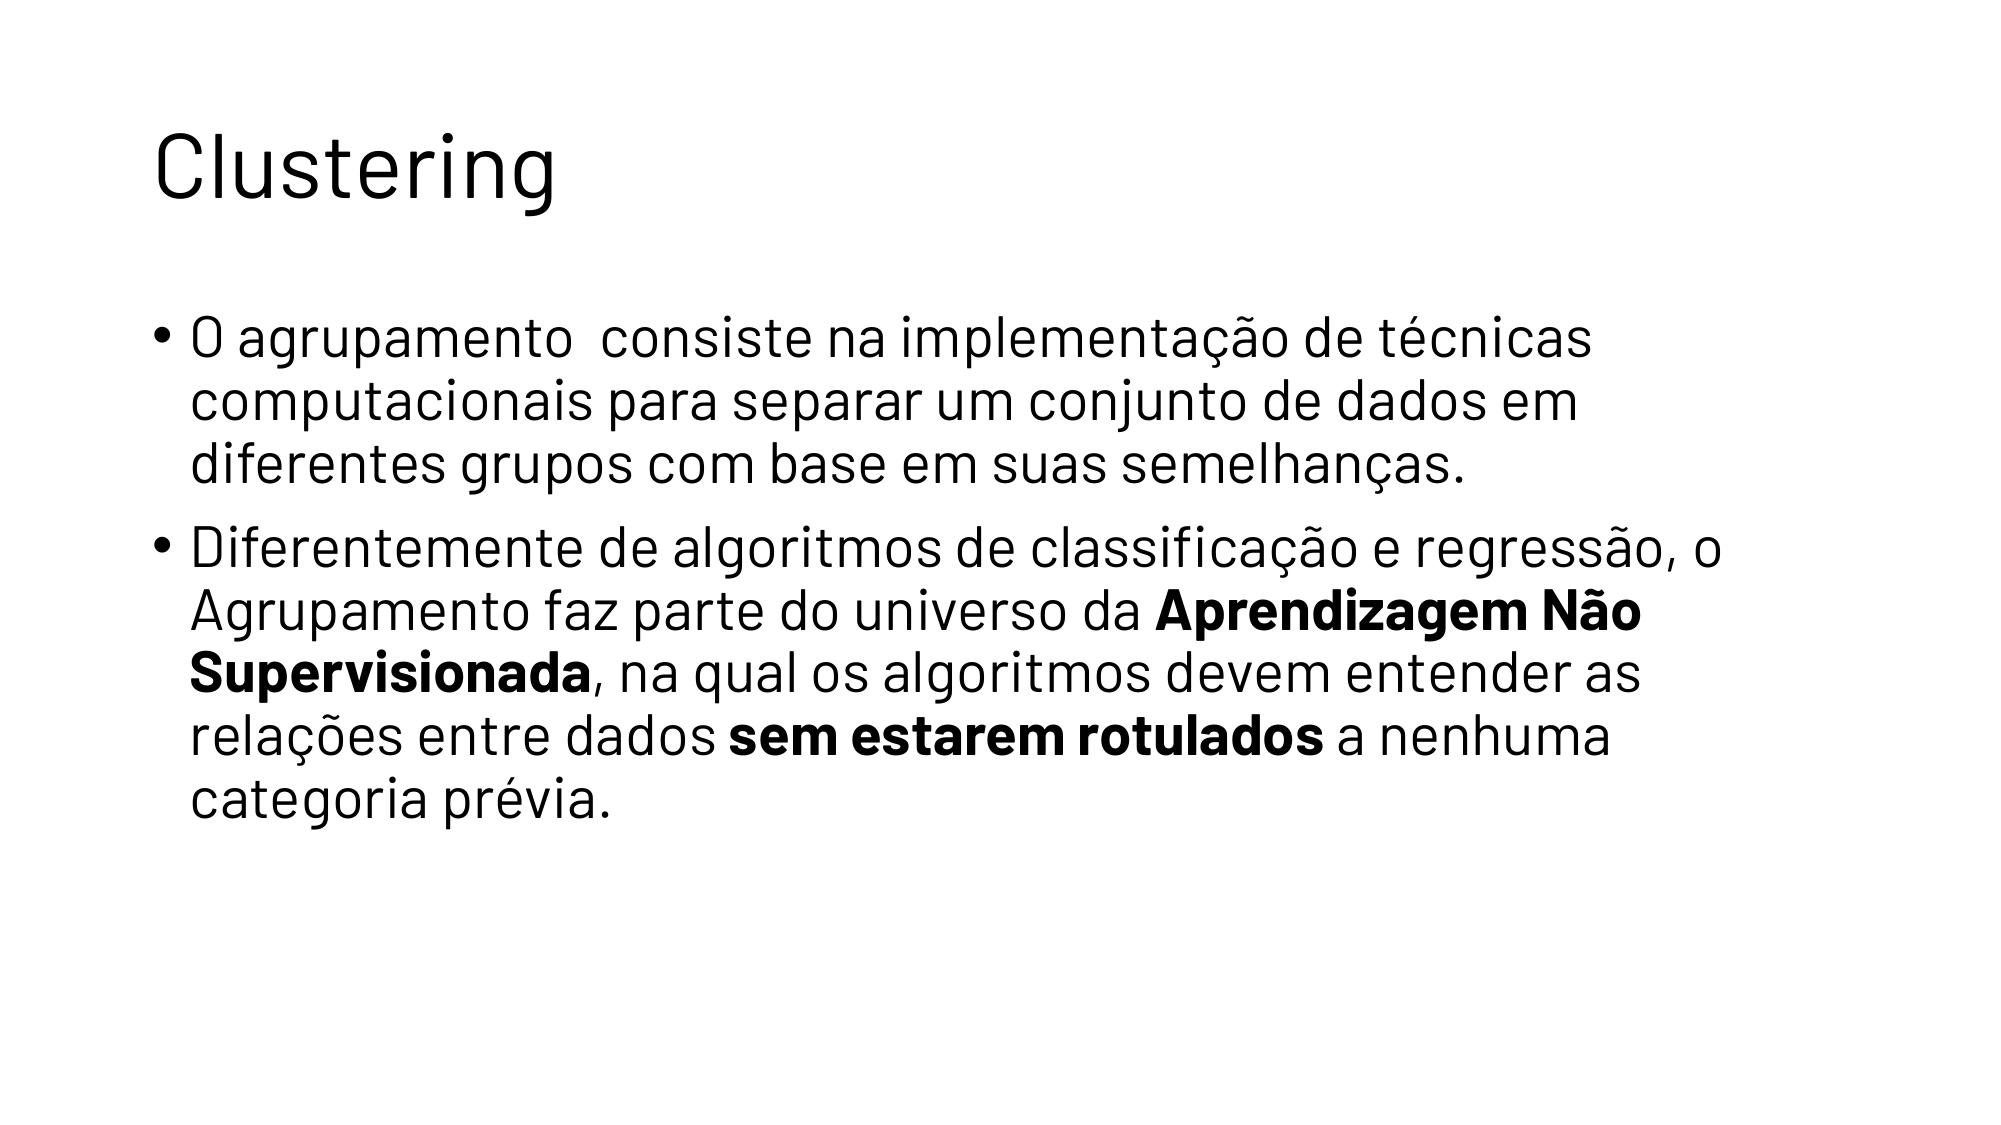

# Clustering
O agrupamento  consiste na implementação de técnicas computacionais para separar um conjunto de dados em diferentes grupos com base em suas semelhanças.
Diferentemente de algoritmos de classificação e regressão, o Agrupamento faz parte do universo da Aprendizagem Não Supervisionada, na qual os algoritmos devem entender as relações entre dados sem estarem rotulados a nenhuma categoria prévia.